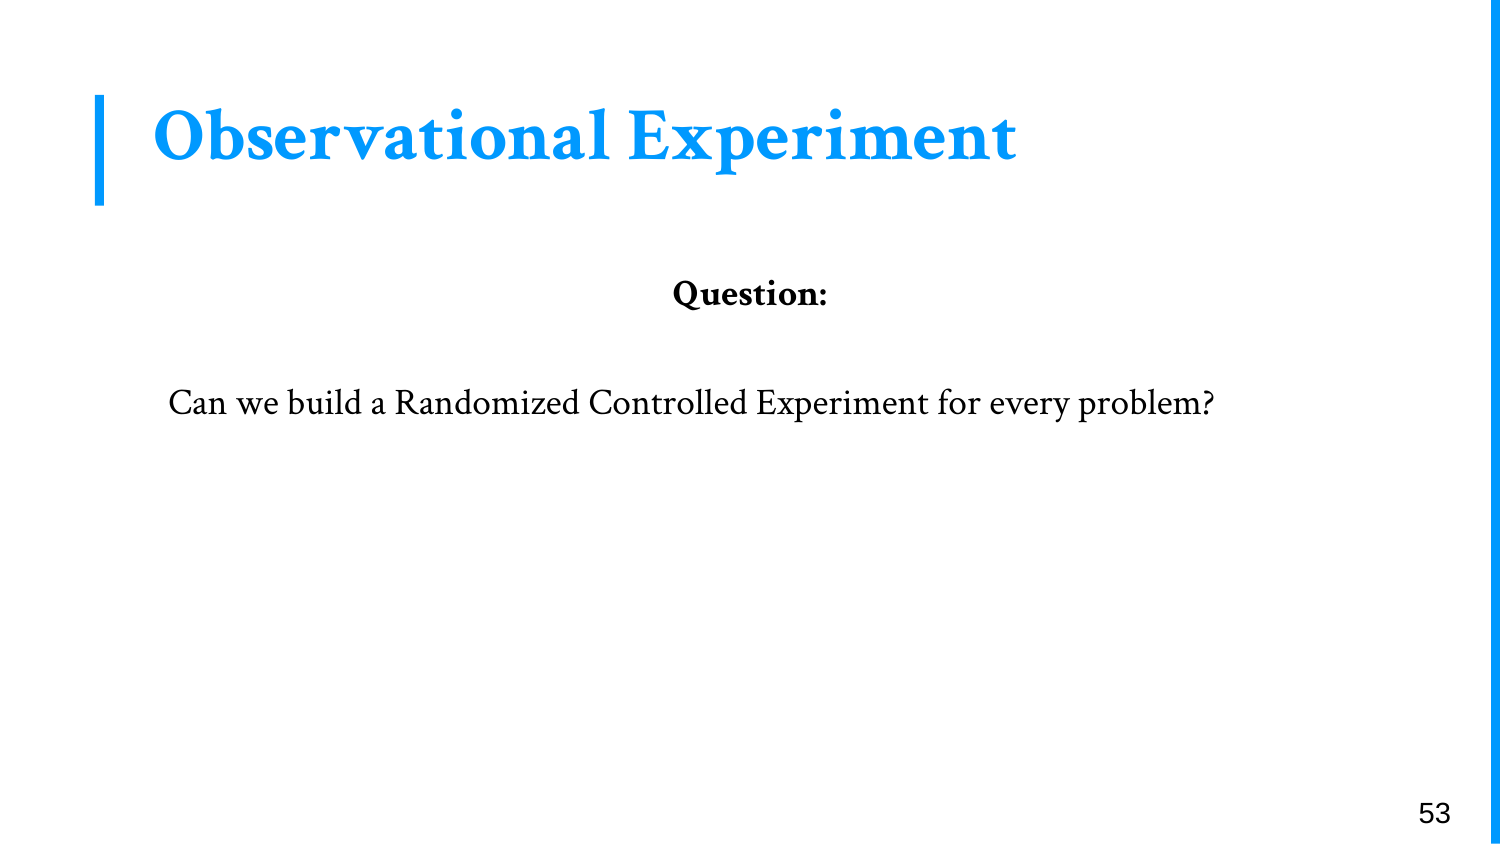

# Observational Experiment

Question:

Can we build a Randomized Controlled Experiment for every problem?

53